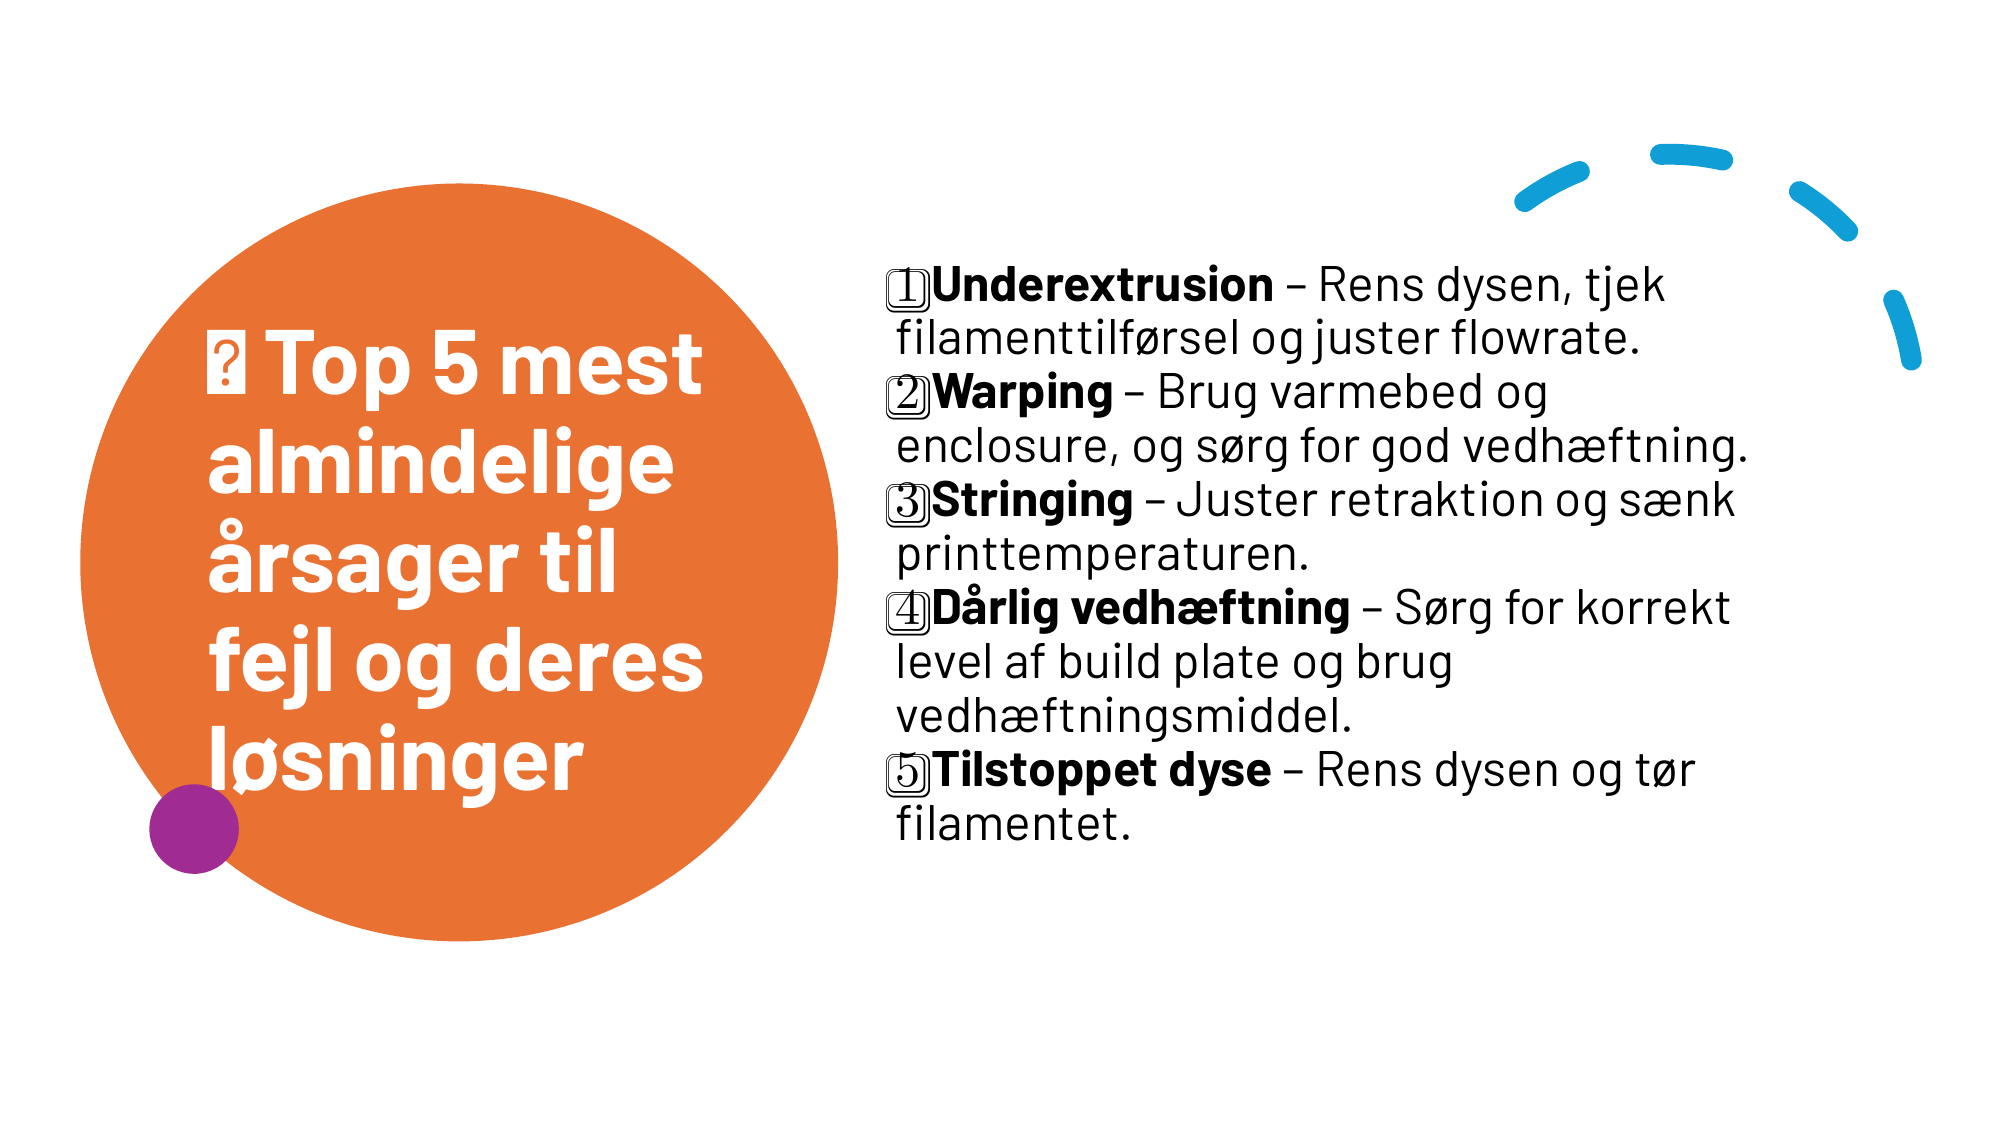

# 🧪 Top 5 mest almindelige årsager til fejl og deres løsninger
1️⃣ Underextrusion – Rens dysen, tjek filamenttilførsel og juster flowrate.
2️⃣ Warping – Brug varmebed og enclosure, og sørg for god vedhæftning.
3️⃣ Stringing – Juster retraktion og sænk printtemperaturen.
4️⃣ Dårlig vedhæftning – Sørg for korrekt level af build plate og brug vedhæftningsmiddel.
5️⃣ Tilstoppet dyse – Rens dysen og tør filamentet.